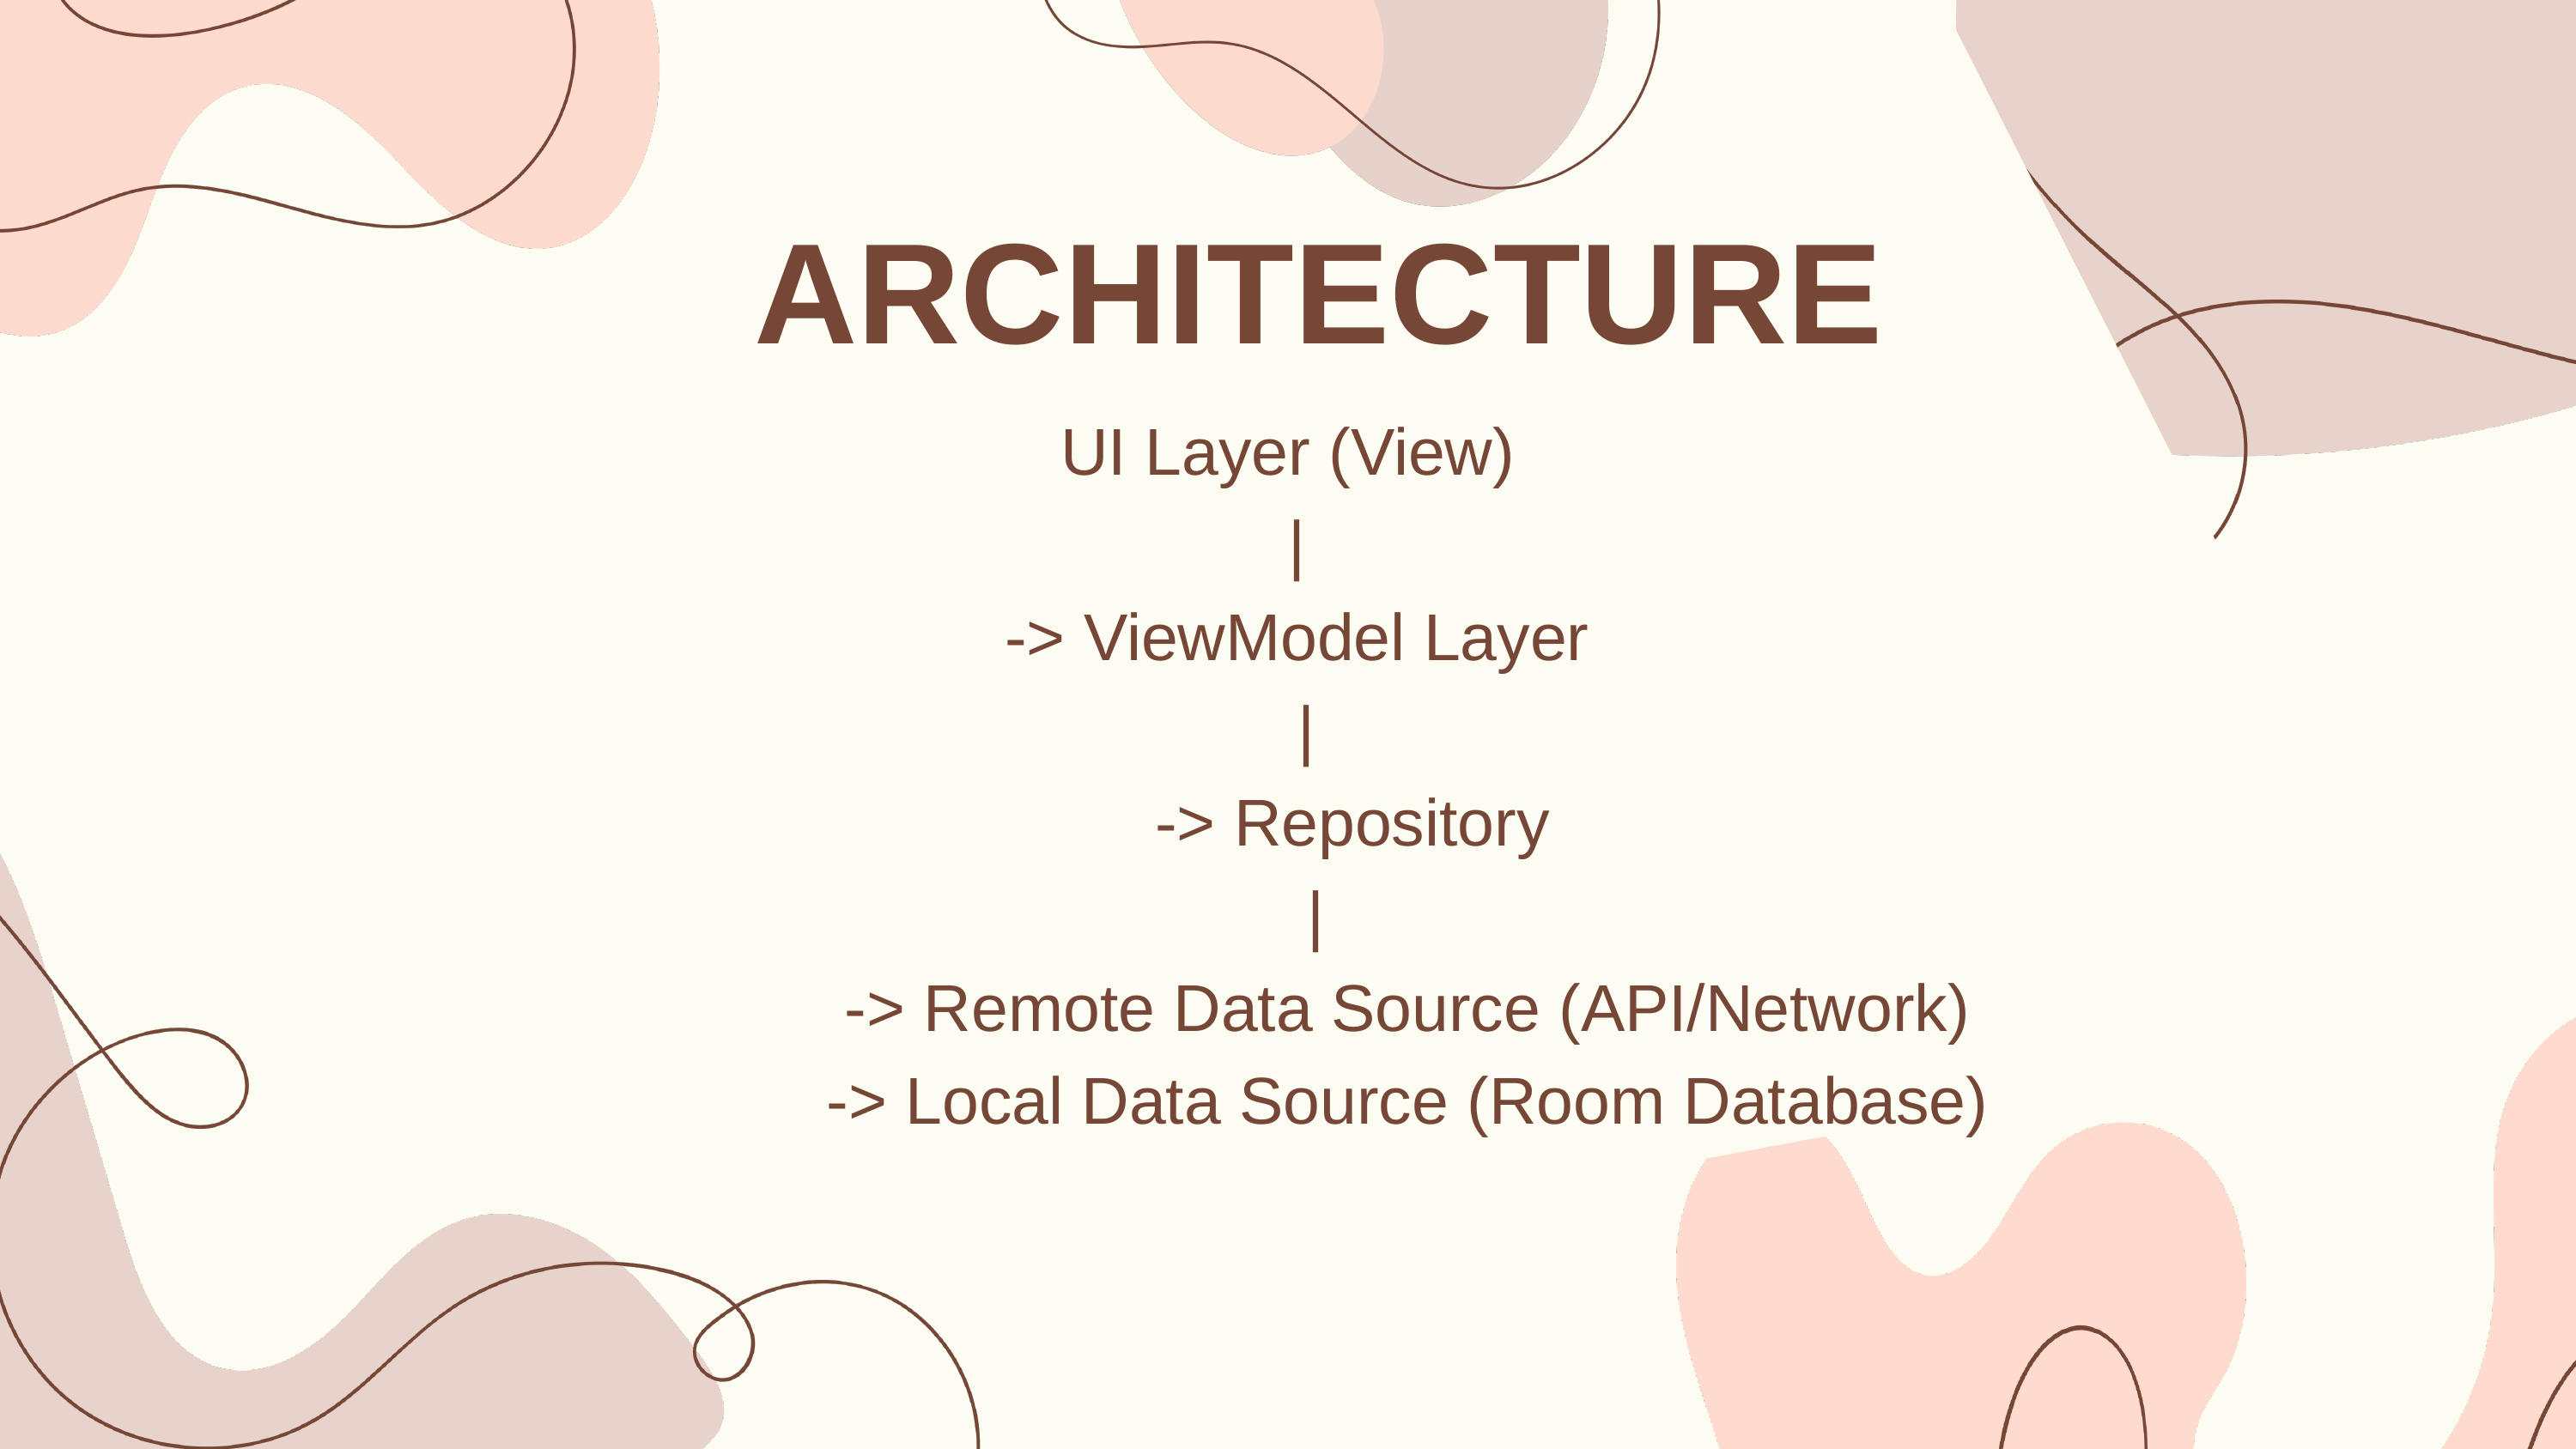

ARCHITECTURE
UI Layer (View)
 |
 -> ViewModel Layer
  |
       -> Repository
   |
             -> Remote Data Source (API/Network)
             -> Local Data Source (Room Database)